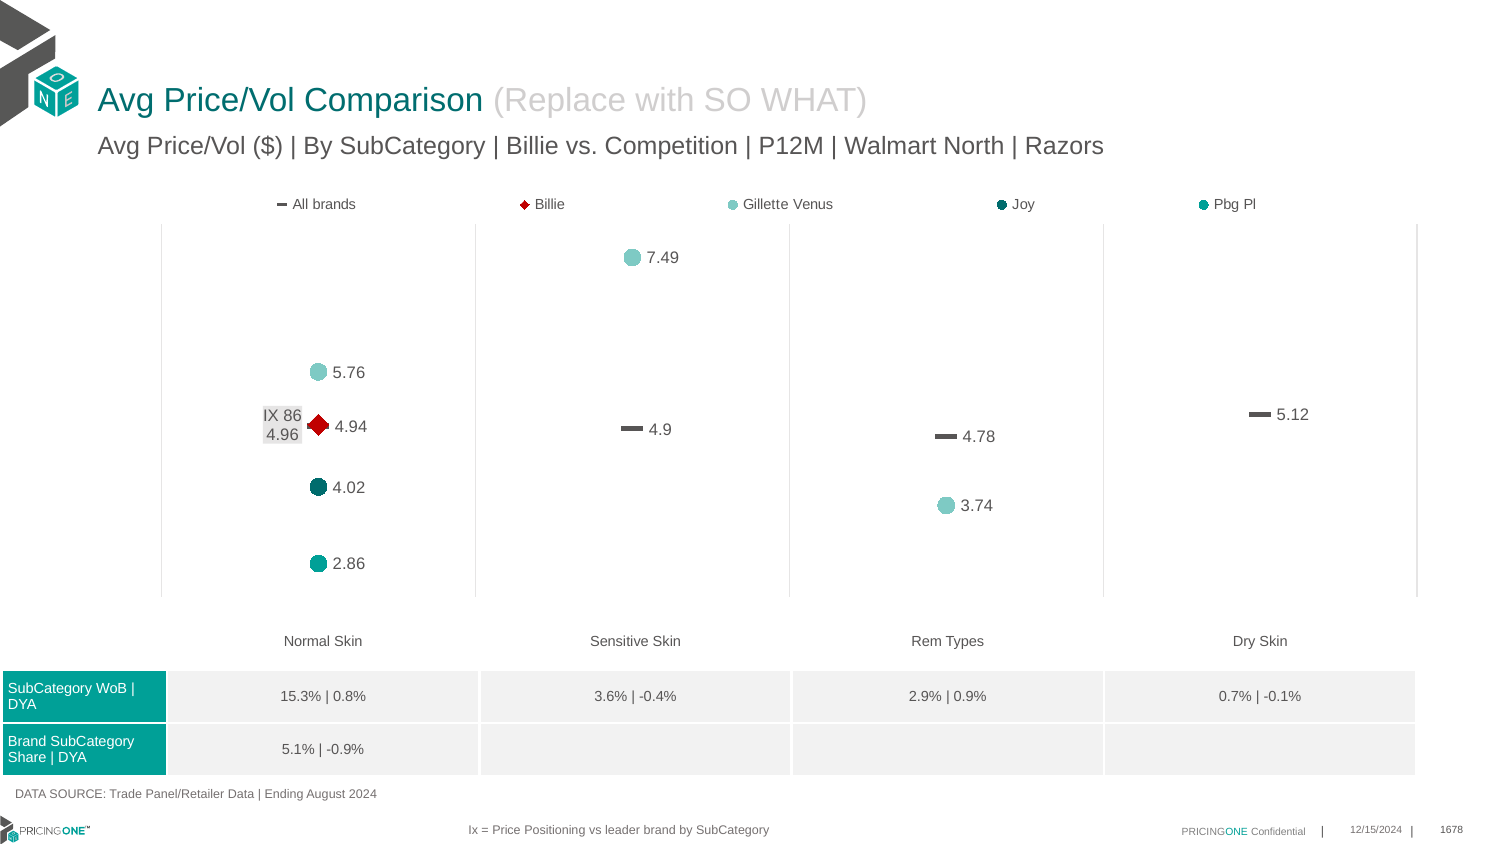

# Avg Price/Vol Comparison (Replace with SO WHAT)
Avg Price/Vol ($) | By SubCategory | Billie vs. Competition | P12M | Walmart North | Razors

### Chart

| Category | All brands | Billie | Gillette Venus | Joy | Pbg Pl |
|---|---|---|---|---|---|
| IX 86 | 4.94 | 4.96 | 5.76 | 4.02 | 2.86 |
| None | 4.9 | None | 7.49 | None | None |
| None | 4.78 | None | 3.74 | None | None |
| None | 5.12 | None | None | None | None |
|  | Normal Skin | Sensitive Skin | Rem Types | Dry Skin |
| --- | --- | --- | --- | --- |
| SubCategory WoB | DYA | 15.3% | 0.8% | 3.6% | -0.4% | 2.9% | 0.9% | 0.7% | -0.1% |
| Brand SubCategory Share | DYA | 5.1% | -0.9% |  |  |  |
DATA SOURCE: Trade Panel/Retailer Data | Ending August 2024
Ix = Price Positioning vs leader brand by SubCategory
12/15/2024
1678